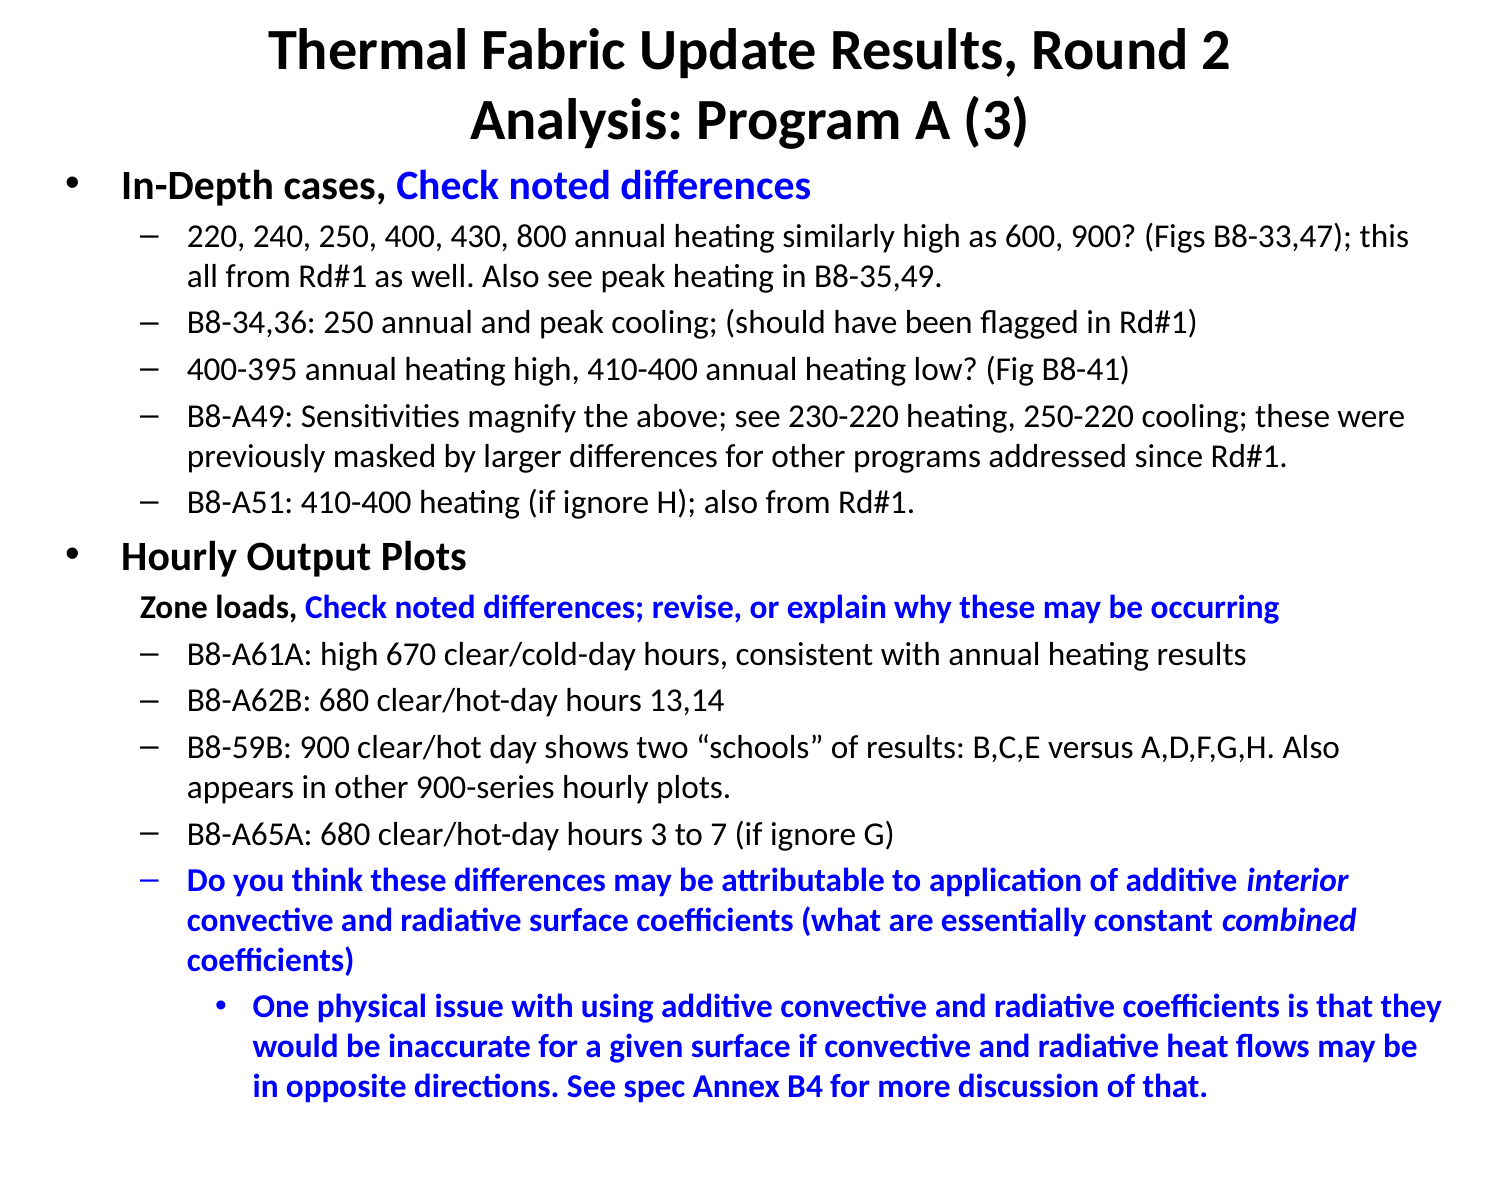

# Thermal Fabric Update Results, Round 2 Analysis: Program A (3)
In-Depth cases, Check noted differences
220, 240, 250, 400, 430, 800 annual heating similarly high as 600, 900? (Figs B8-33,47); this all from Rd#1 as well. Also see peak heating in B8-35,49.
B8-34,36: 250 annual and peak cooling; (should have been flagged in Rd#1)
400-395 annual heating high, 410-400 annual heating low? (Fig B8-41)
B8-A49: Sensitivities magnify the above; see 230-220 heating, 250-220 cooling; these were previously masked by larger differences for other programs addressed since Rd#1.
B8-A51: 410-400 heating (if ignore H); also from Rd#1.
Hourly Output Plots
Zone loads, Check noted differences; revise, or explain why these may be occurring
B8-A61A: high 670 clear/cold-day hours, consistent with annual heating results
B8-A62B: 680 clear/hot-day hours 13,14
B8-59B: 900 clear/hot day shows two “schools” of results: B,C,E versus A,D,F,G,H. Also appears in other 900-series hourly plots.
B8-A65A: 680 clear/hot-day hours 3 to 7 (if ignore G)
Do you think these differences may be attributable to application of additive interior convective and radiative surface coefficients (what are essentially constant combined coefficients)
One physical issue with using additive convective and radiative coefficients is that they would be inaccurate for a given surface if convective and radiative heat flows may be in opposite directions. See spec Annex B4 for more discussion of that.